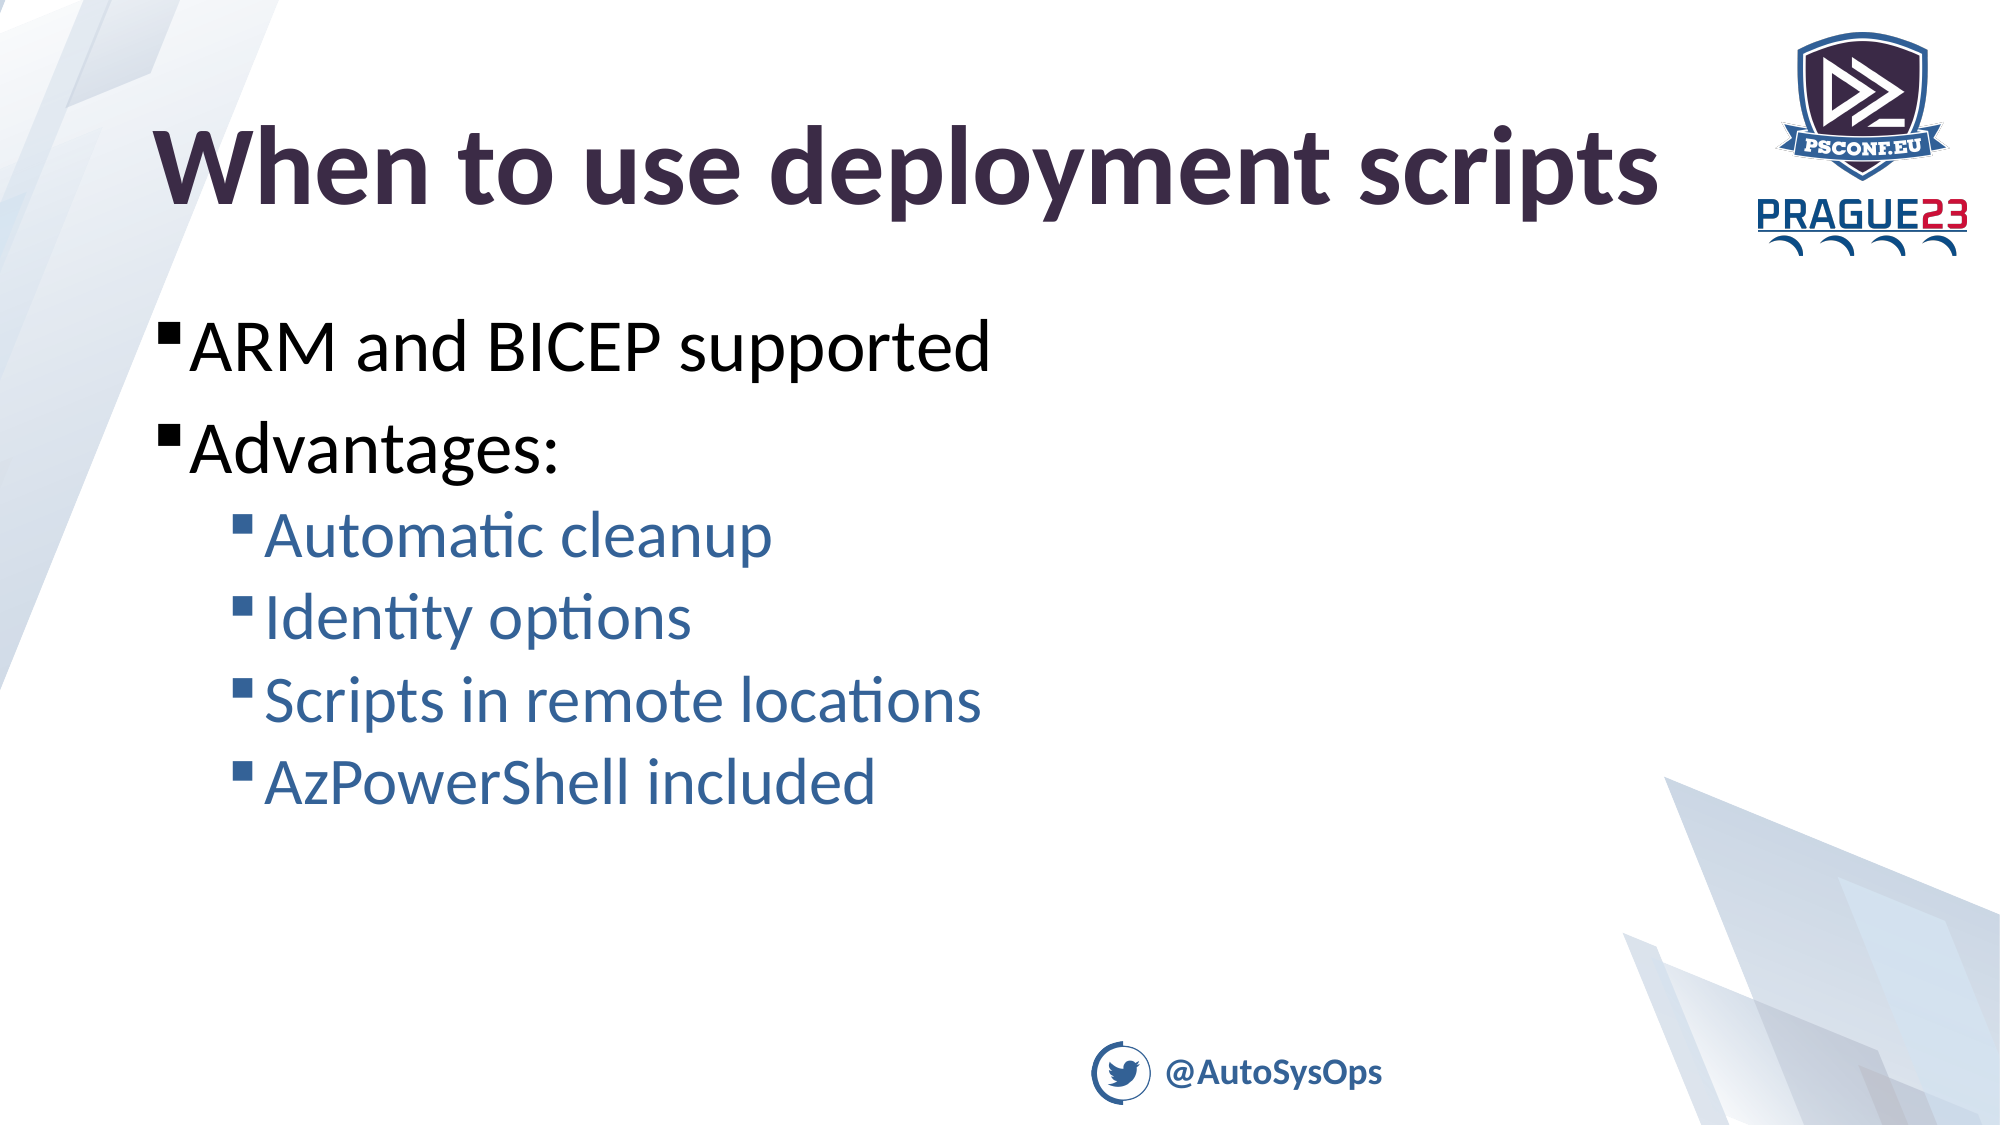

# When to use deployment scripts
ARM and BICEP supported
Advantages:
Automatic cleanup
Identity options
Scripts in remote locations
AzPowerShell included